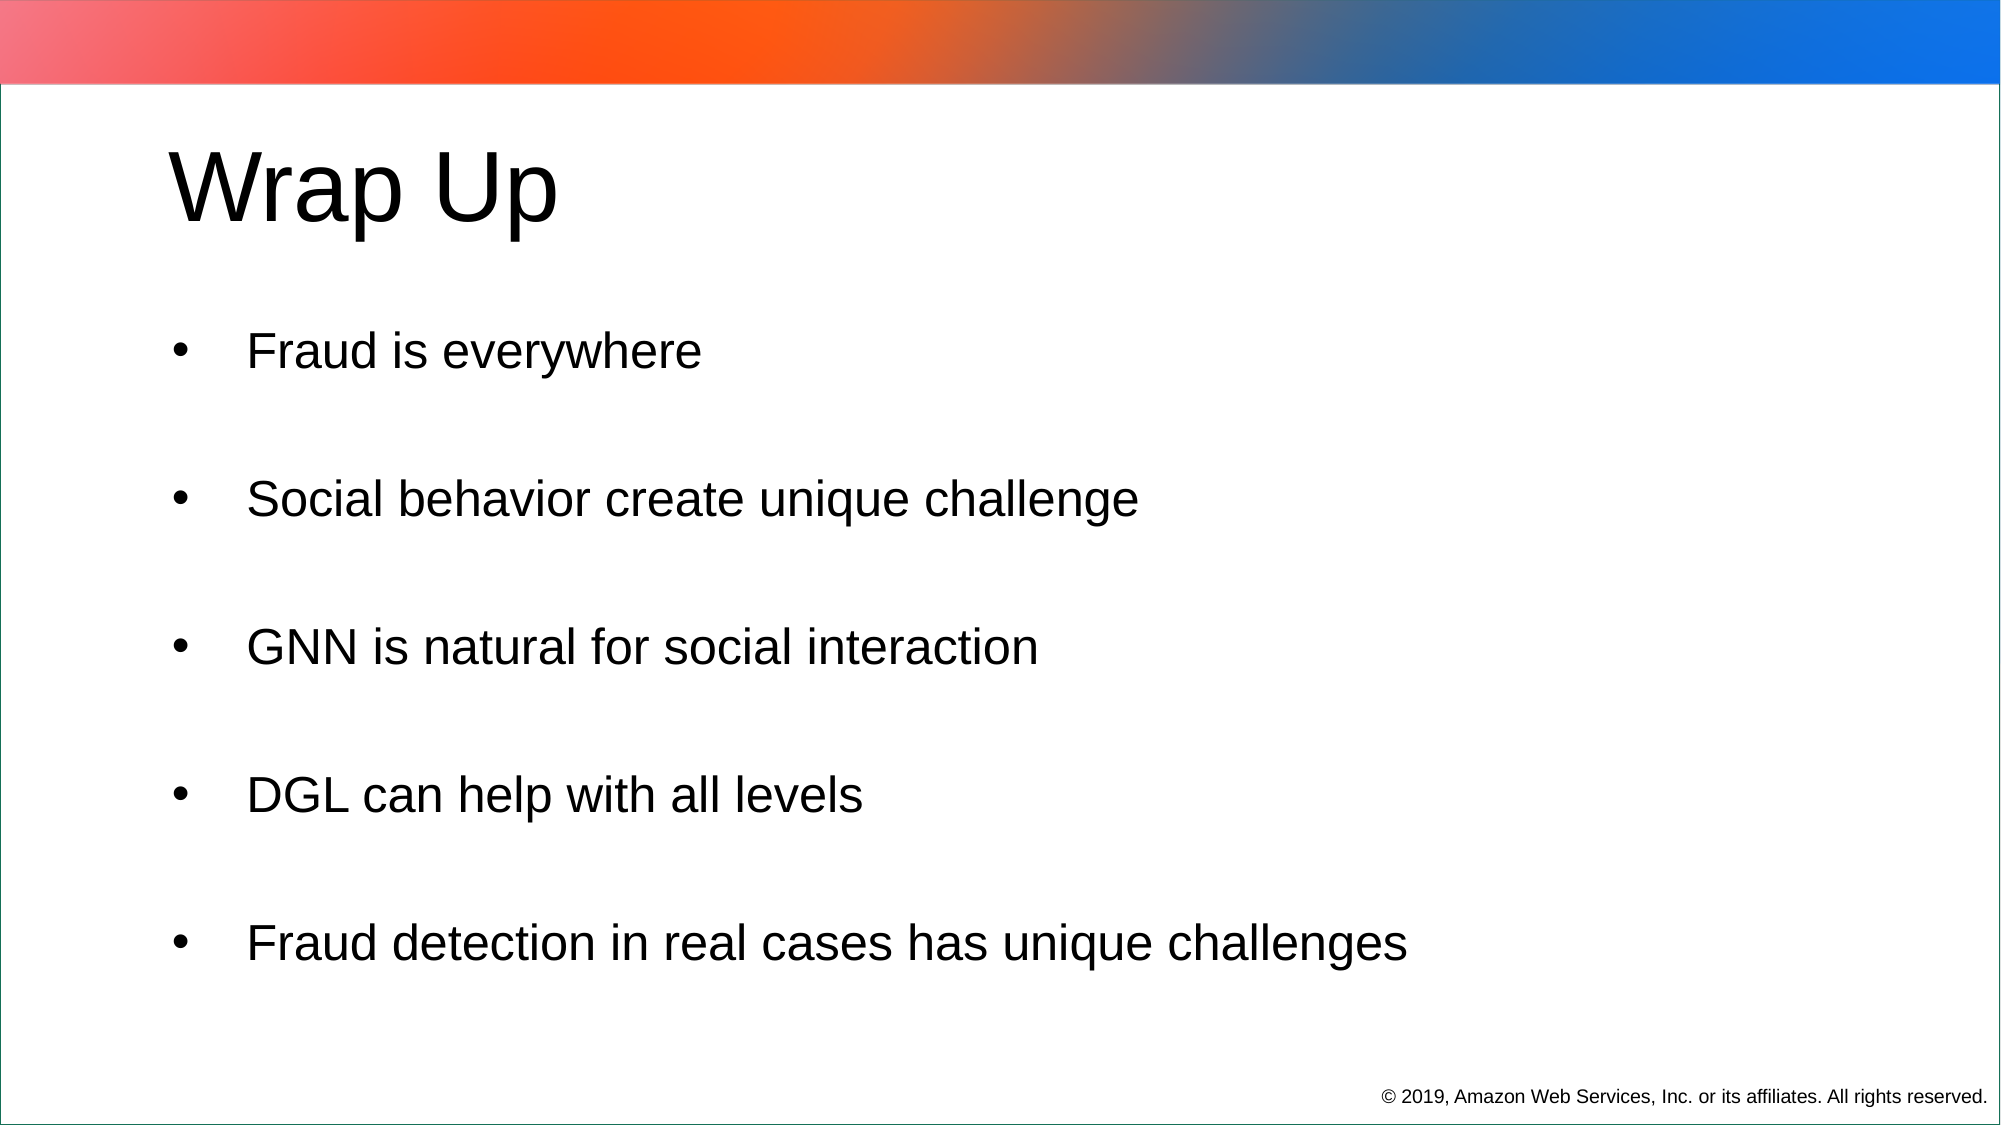

Wrap Up
Fraud is everywhere

Social behavior create unique challenge

GNN is natural for social interaction

DGL can help with all levels

Fraud detection in real cases has unique challenges